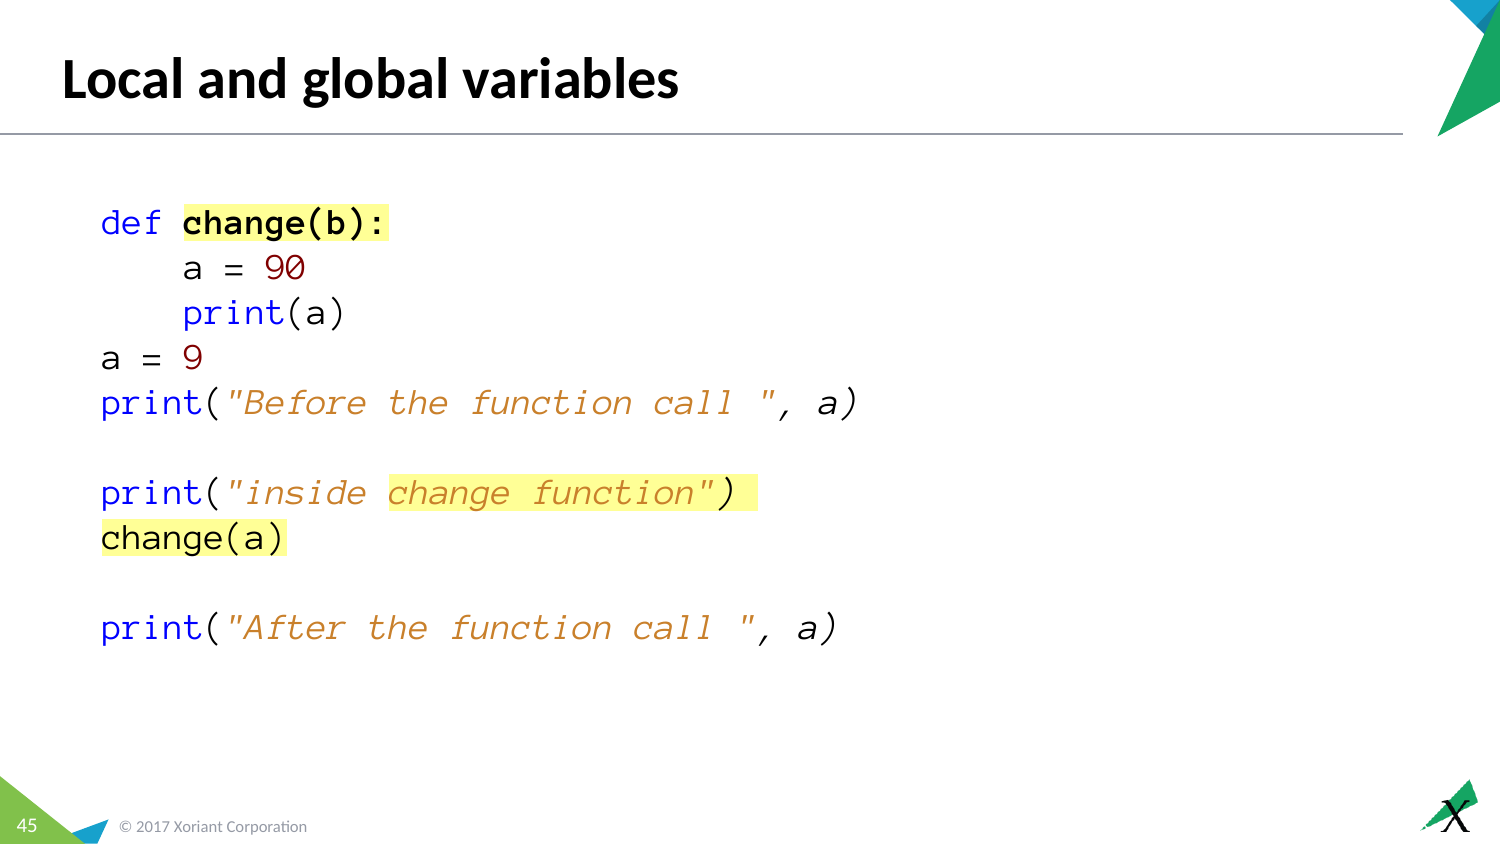

# Local and global variables
def change(b):
    a = 90
    print(a)
a = 9
print("Before the function call ", a)

print("inside change function")
change(a)

print("After the function call ", a)